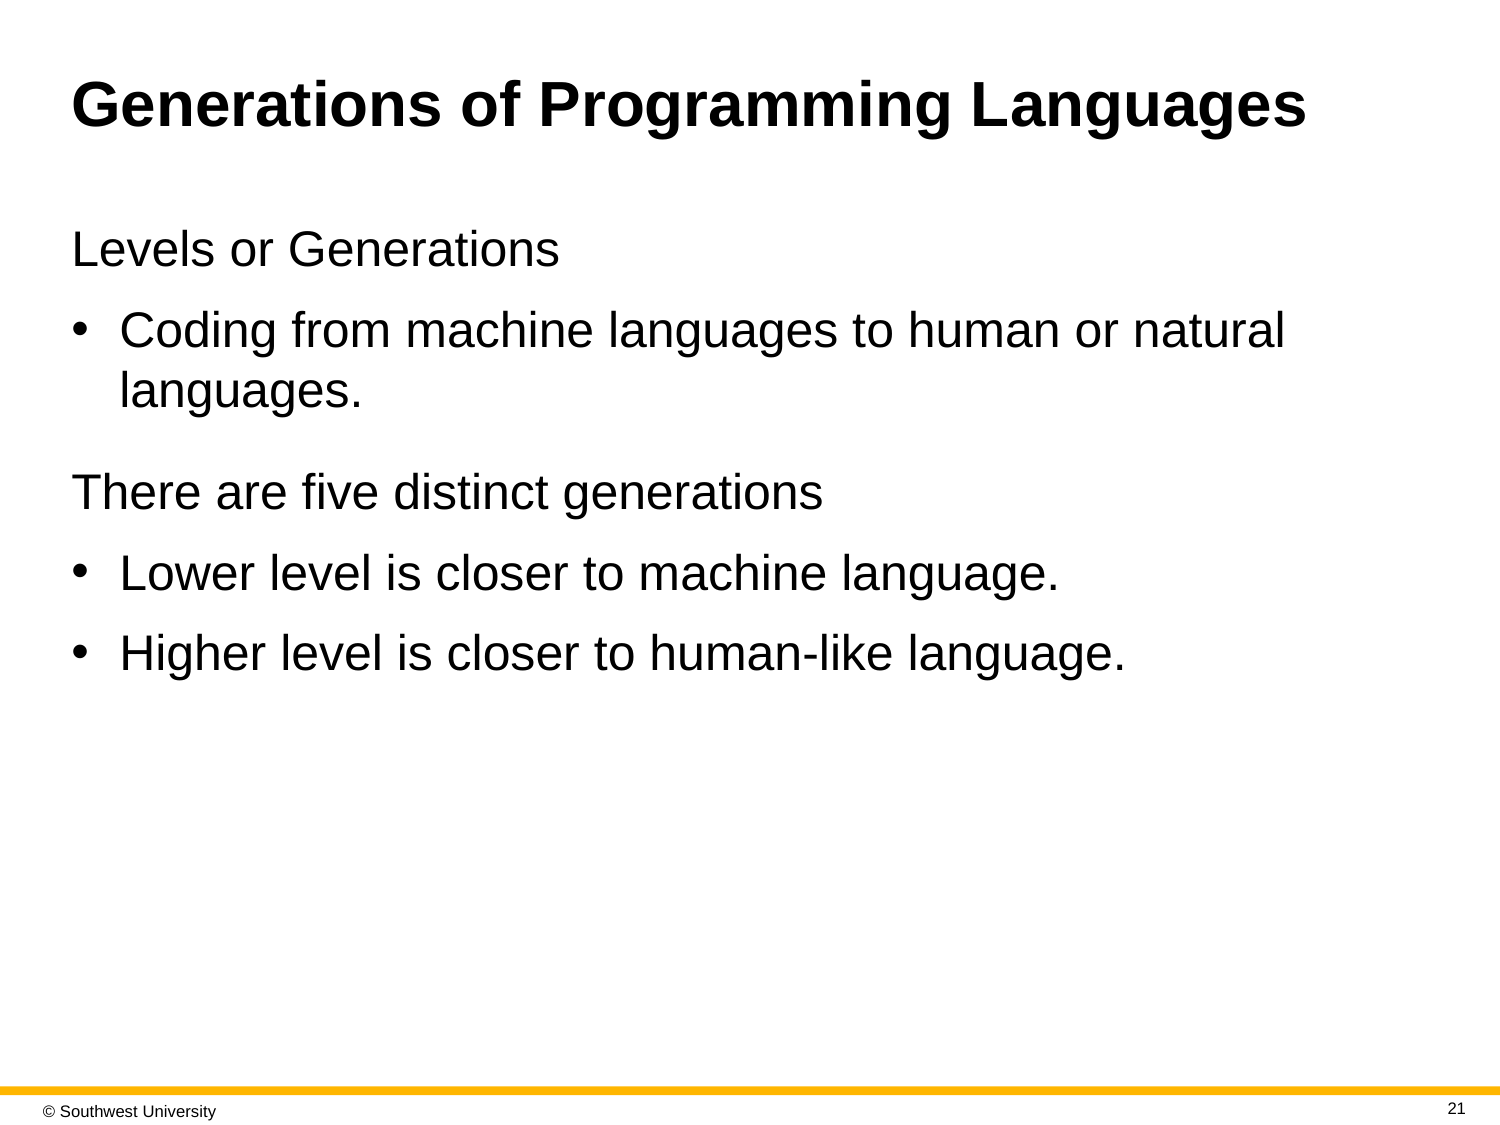

# Generations of Programming Languages
Levels or Generations
Coding from machine languages to human or natural languages.
There are five distinct generations
Lower level is closer to machine language.
Higher level is closer to human-like language.
21